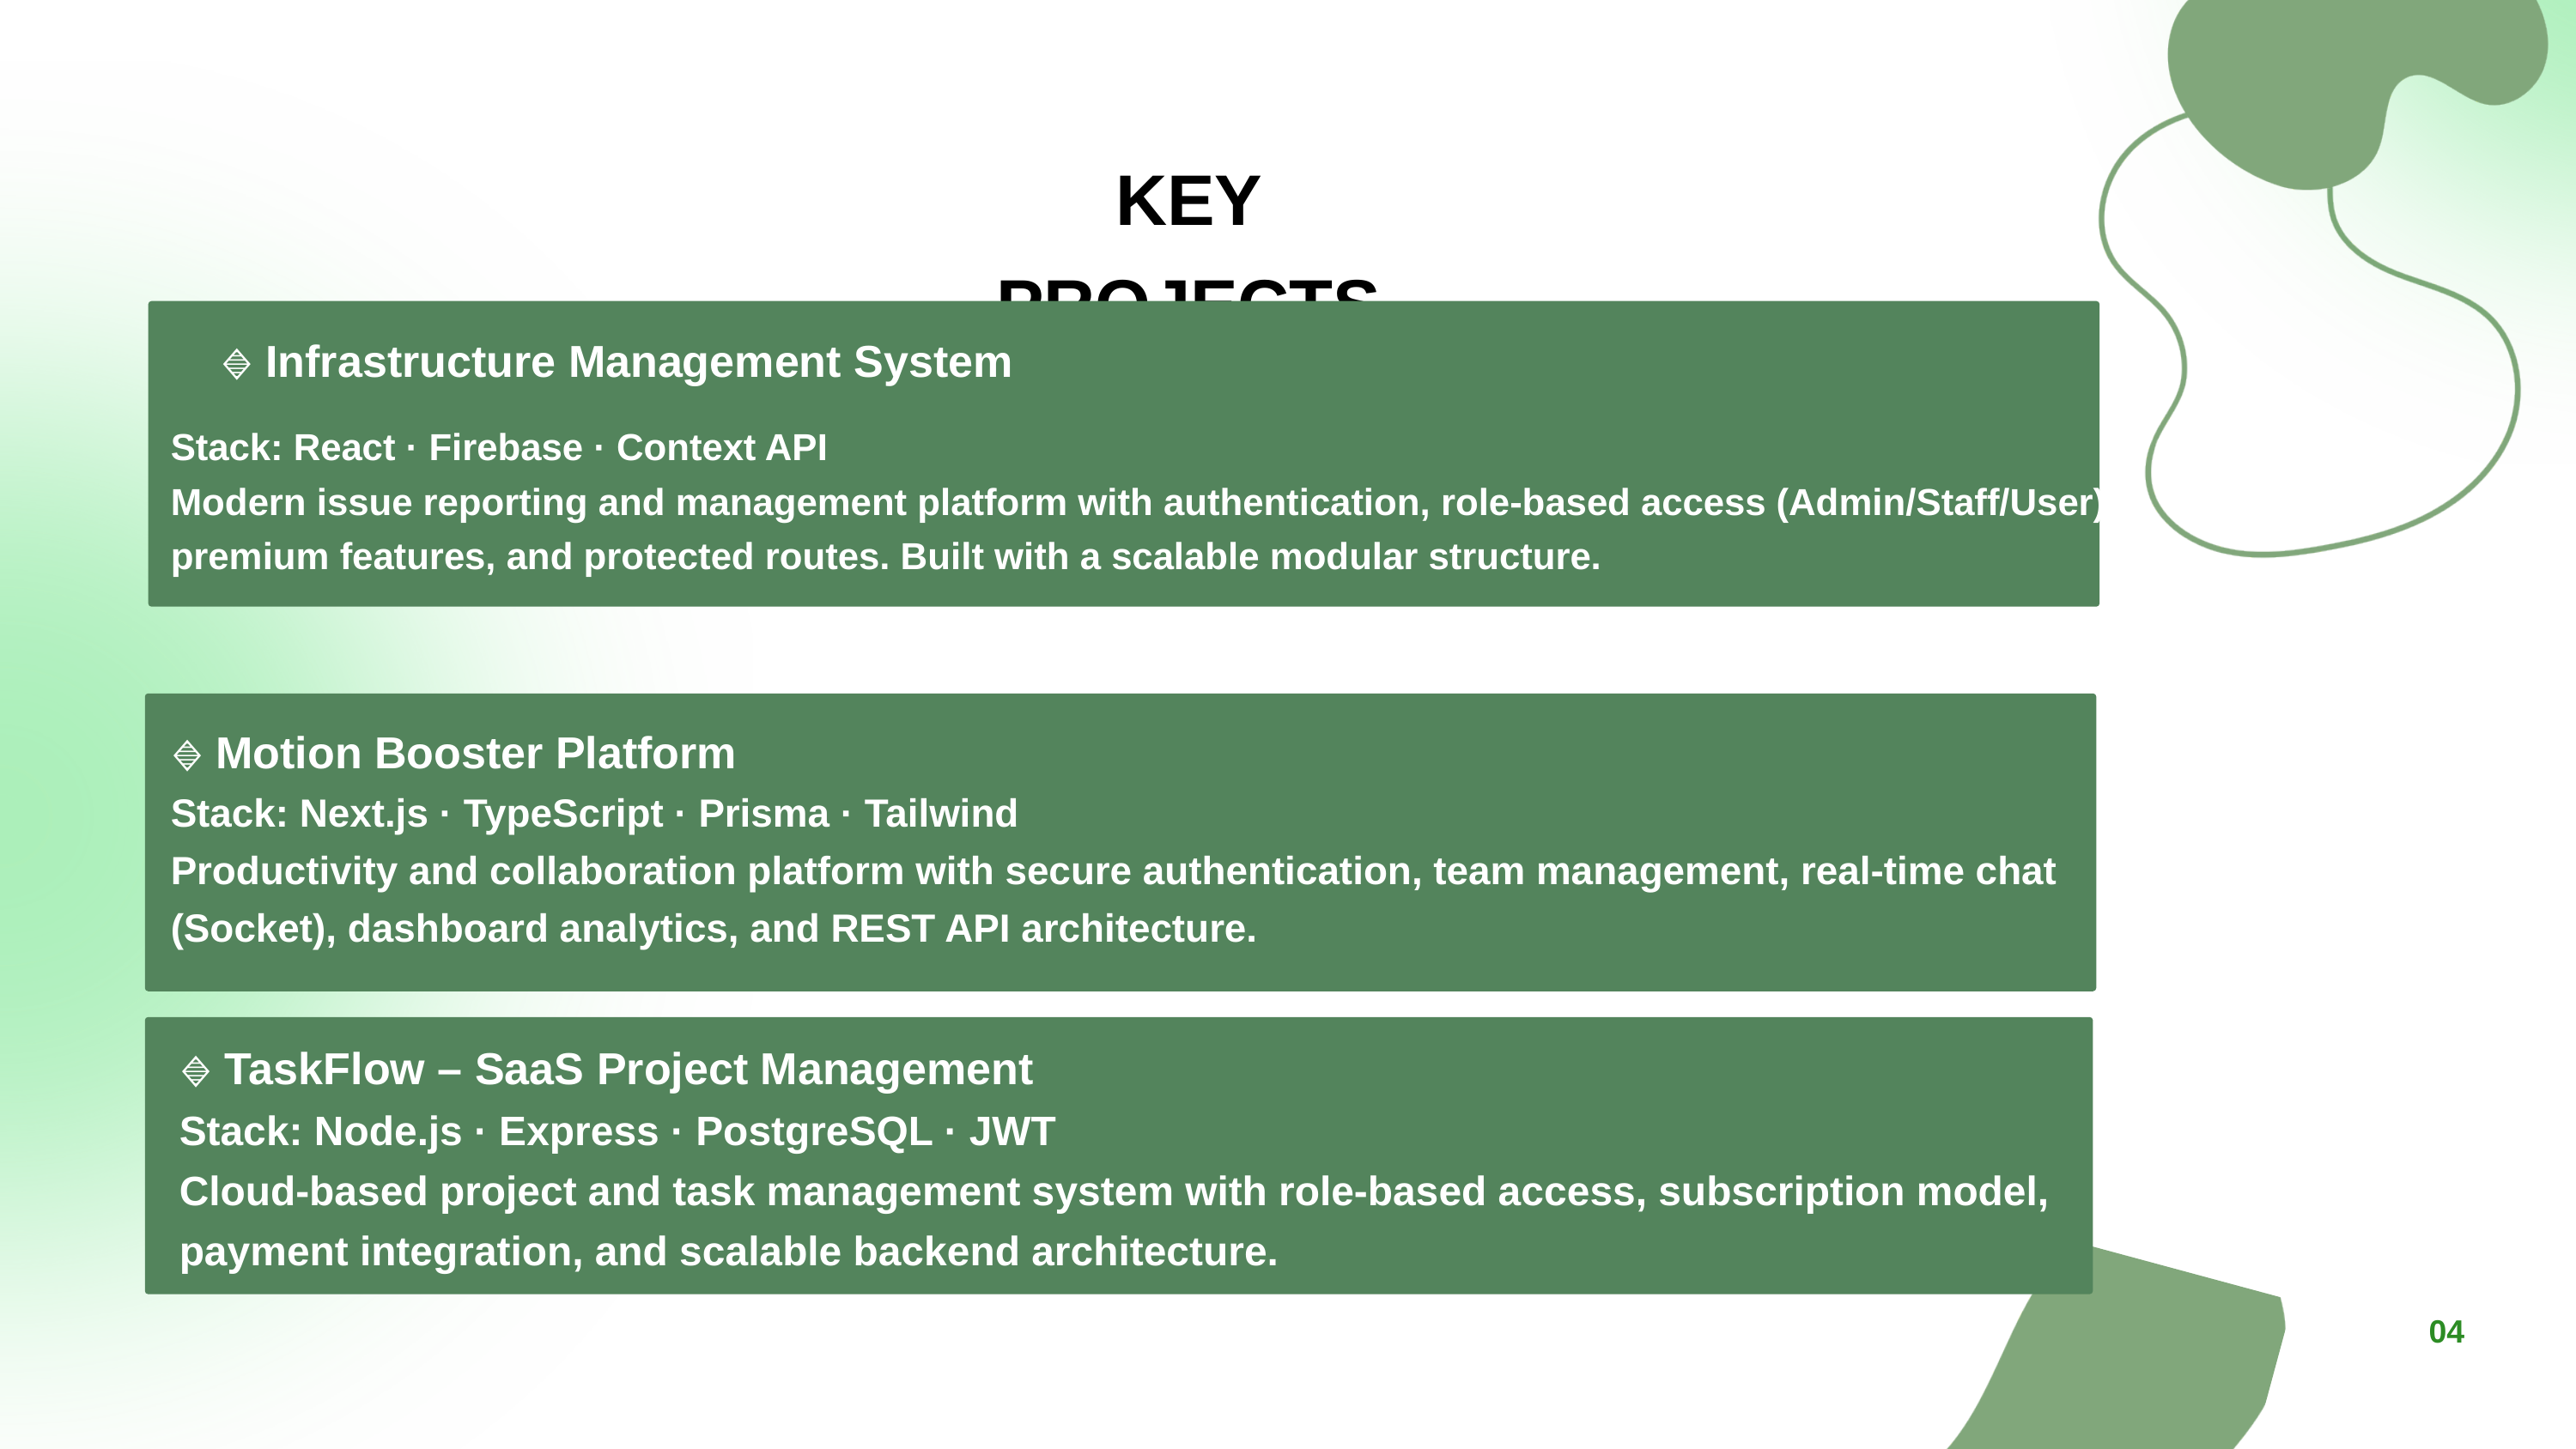

KEY PROJECTS

🔹 Infrastructure Management System
Stack: React · Firebase · Context API
Modern issue reporting and management platform with authentication, role-based access (Admin/Staff/User), premium features, and protected routes. Built with a scalable modular structure.

🔹 Motion Booster Platform
Stack: Next.js · TypeScript · Prisma · Tailwind
Productivity and collaboration platform with secure authentication, team management, real-time chat (Socket), dashboard analytics, and REST API architecture.

🔹 TaskFlow – SaaS Project Management
Stack: Node.js · Express · PostgreSQL · JWT
Cloud-based project and task management system with role-based access, subscription model, payment integration, and scalable backend architecture.

04